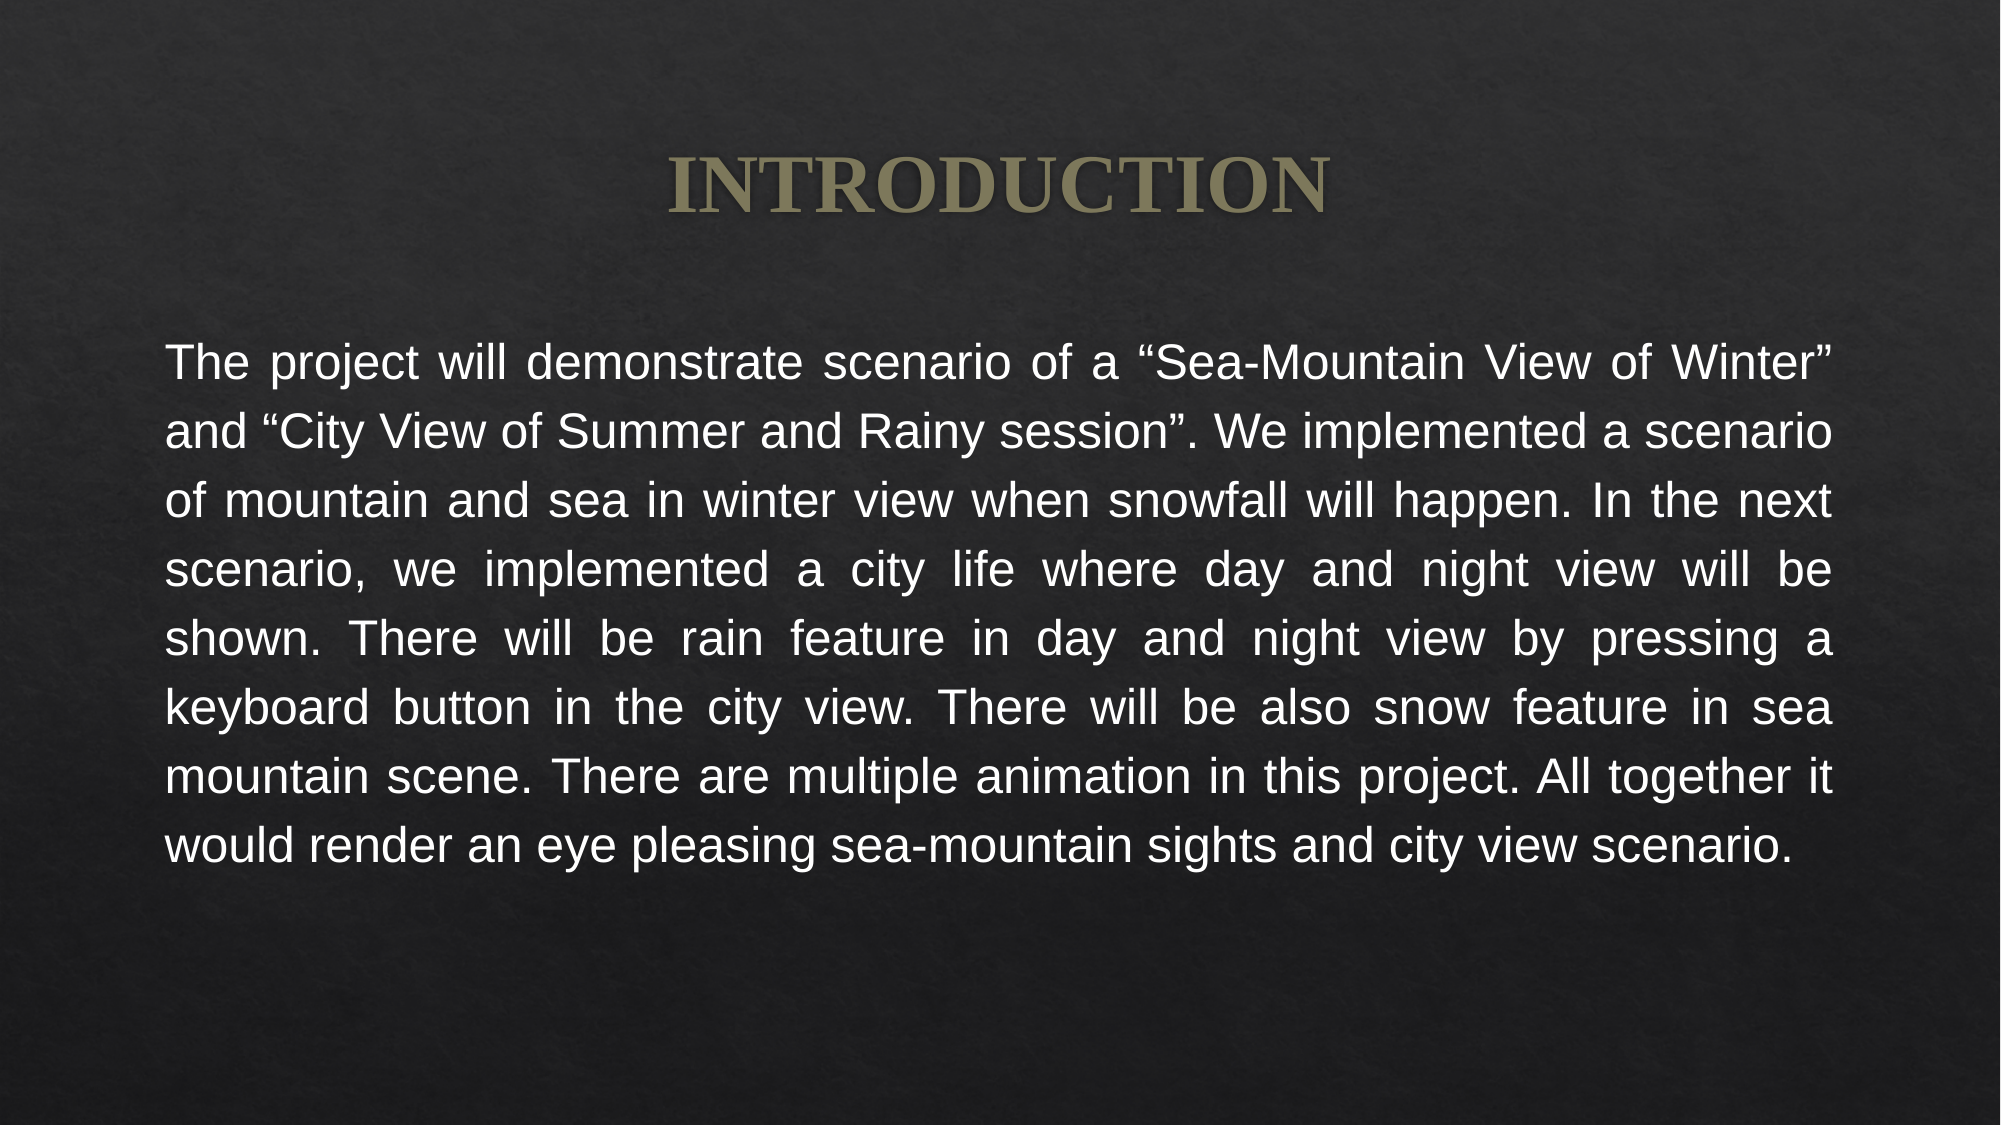

# INTRODUCTION
The project will demonstrate scenario of a “Sea-Mountain View of Winter” and “City View of Summer and Rainy session”. We implemented a scenario of mountain and sea in winter view when snowfall will happen. In the next scenario, we implemented a city life where day and night view will be shown. There will be rain feature in day and night view by pressing a keyboard button in the city view. There will be also snow feature in sea mountain scene. There are multiple animation in this project. All together it would render an eye pleasing sea-mountain sights and city view scenario.